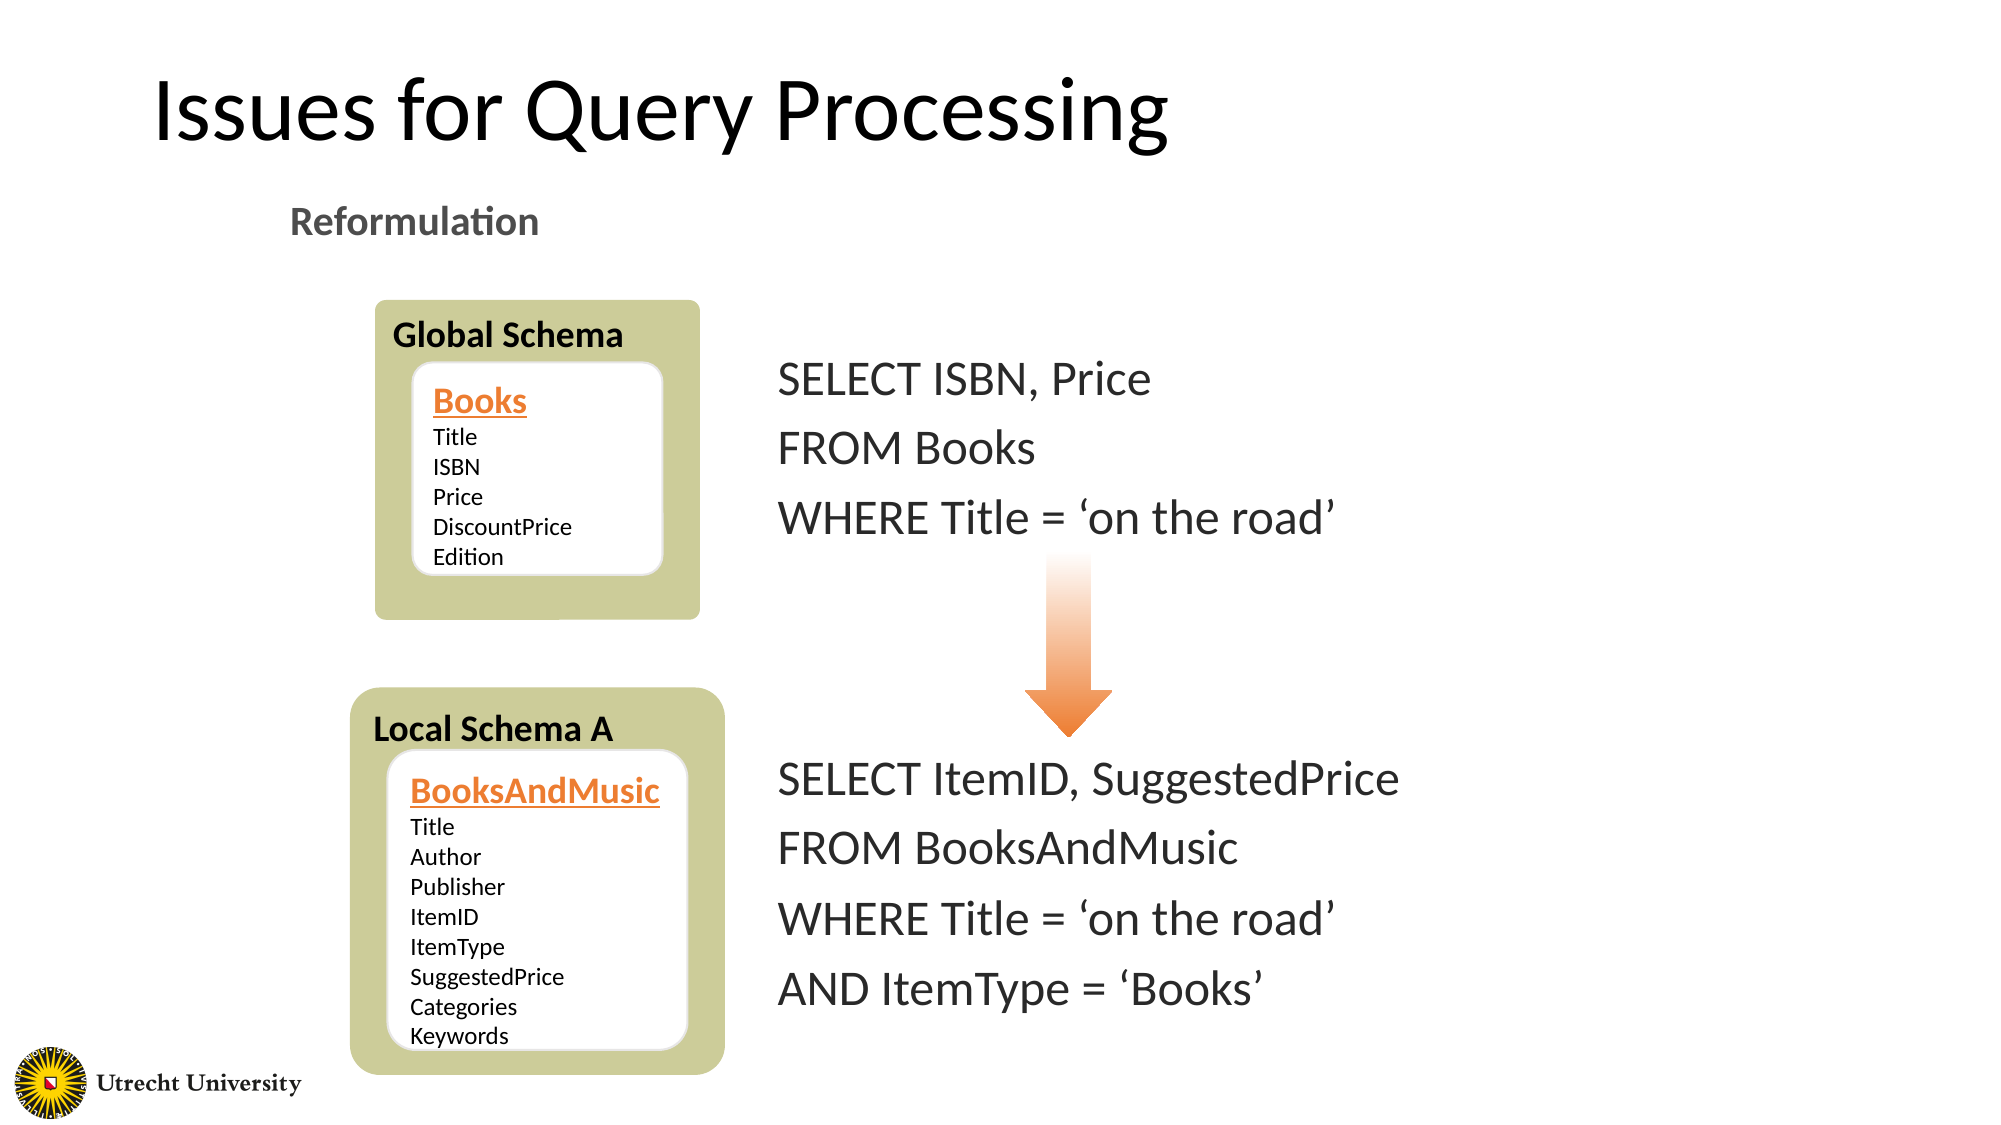

# Issues for Query Processing
Reformulation
Global Schema
SELECT ISBN, Price
FROM Books
WHERE Title = ‘on the road’
Books
Title
ISBN
Price
DiscountPrice
Edition

Local Schema A
SELECT ItemID, SuggestedPrice
FROM BooksAndMusic
WHERE Title = ‘on the road’
AND ItemType = ‘Books’
BooksAndMusic
Title
Author
Publisher
ItemID
ItemType
SuggestedPrice
Categories
Keywords